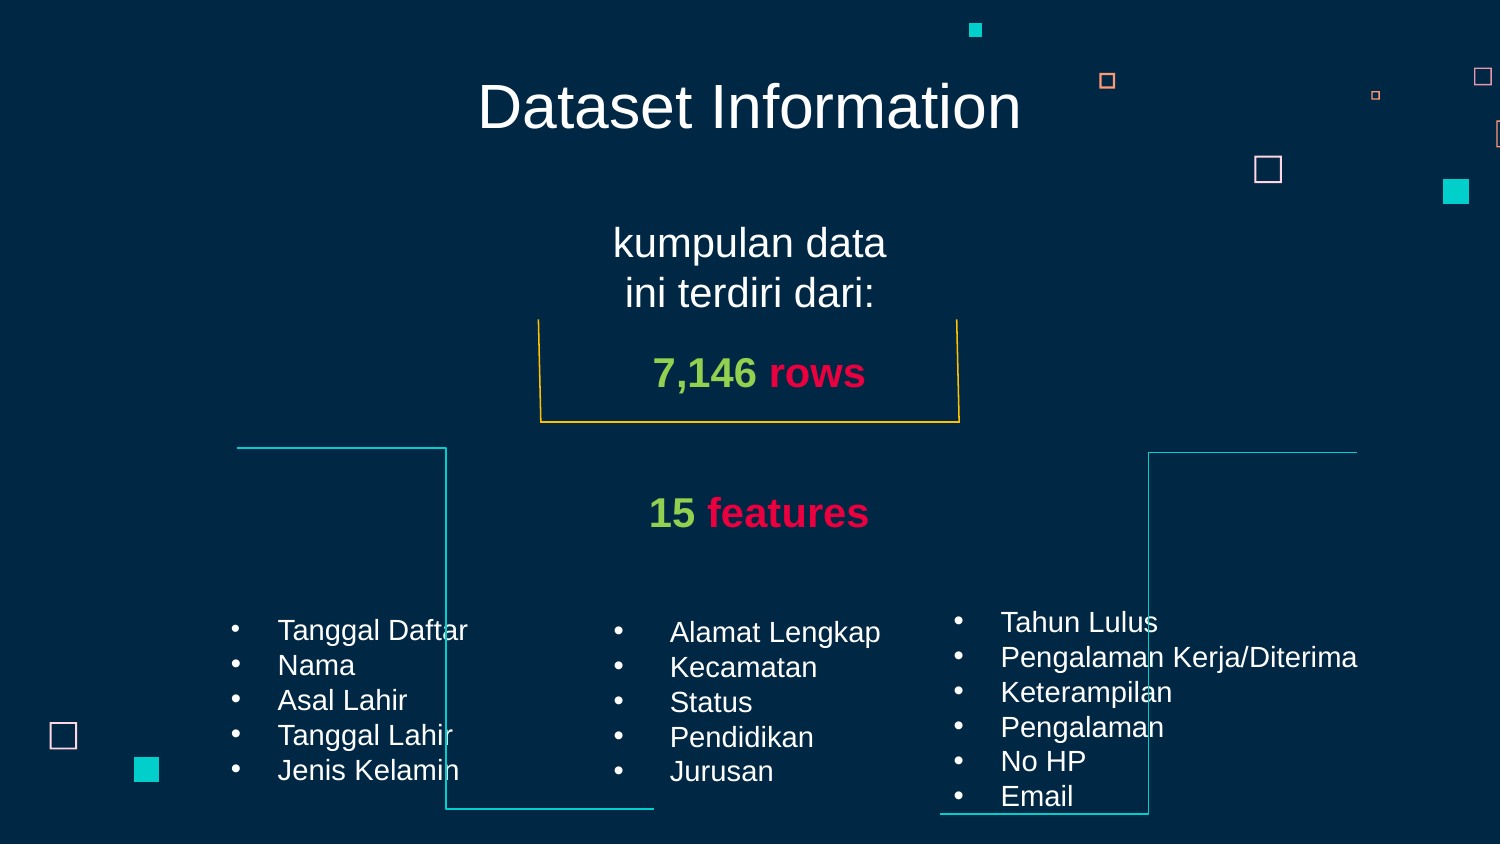

Dataset Information
# kumpulan data ini terdiri dari:
7,146 rows
15 features
Tahun Lulus
Pengalaman Kerja/Diterima
Keterampilan
Pengalaman
No HP
Email
Tanggal Daftar
Nama
Asal Lahir
Tanggal Lahir
Jenis Kelamin
Alamat Lengkap
Kecamatan
Status
Pendidikan
Jurusan